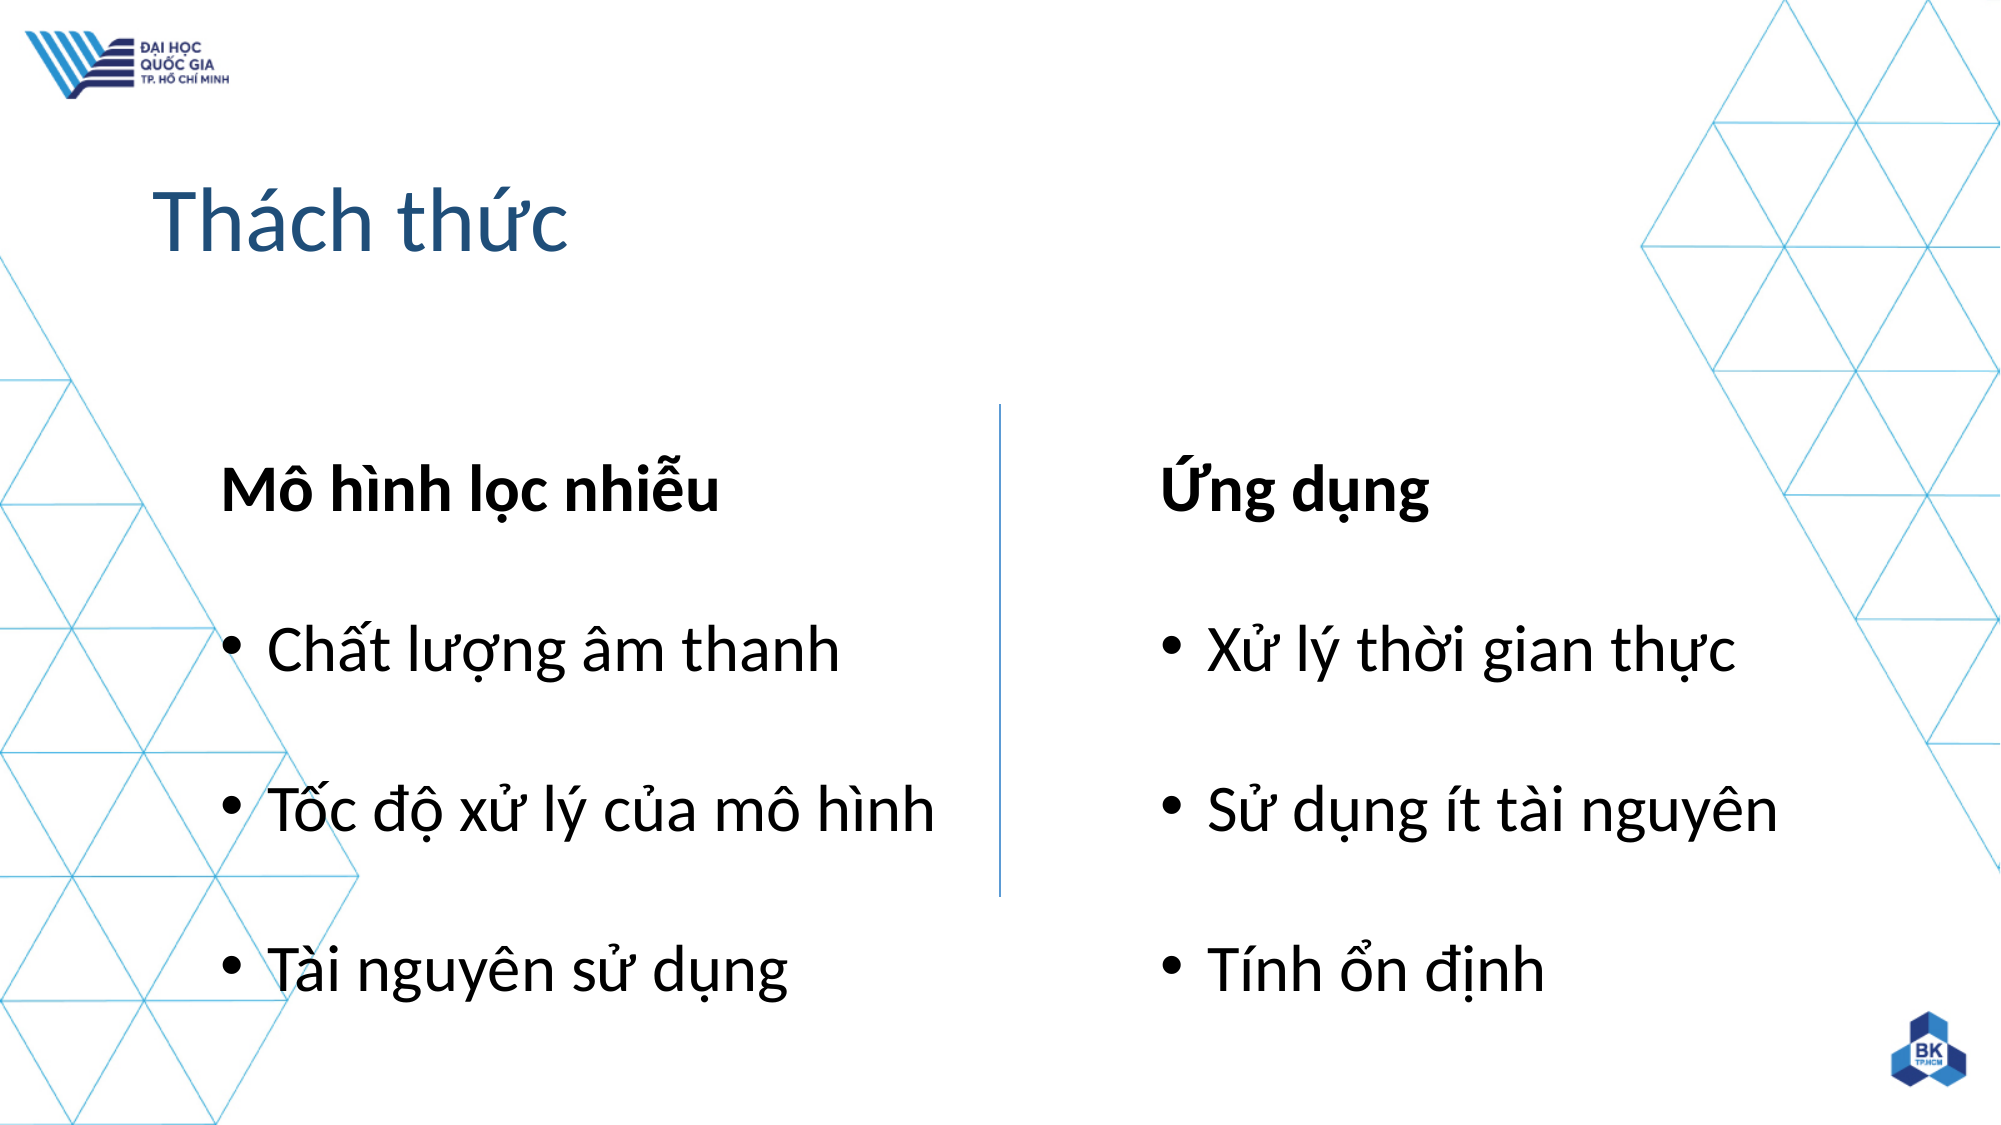

# Thách thức
Mô hình lọc nhiễu

Chất lượng âm thanh

Tốc độ xử lý của mô hình

Tài nguyên sử dụng
Ứng dụng

Xử lý thời gian thực

Sử dụng ít tài nguyên

Tính ổn định
8